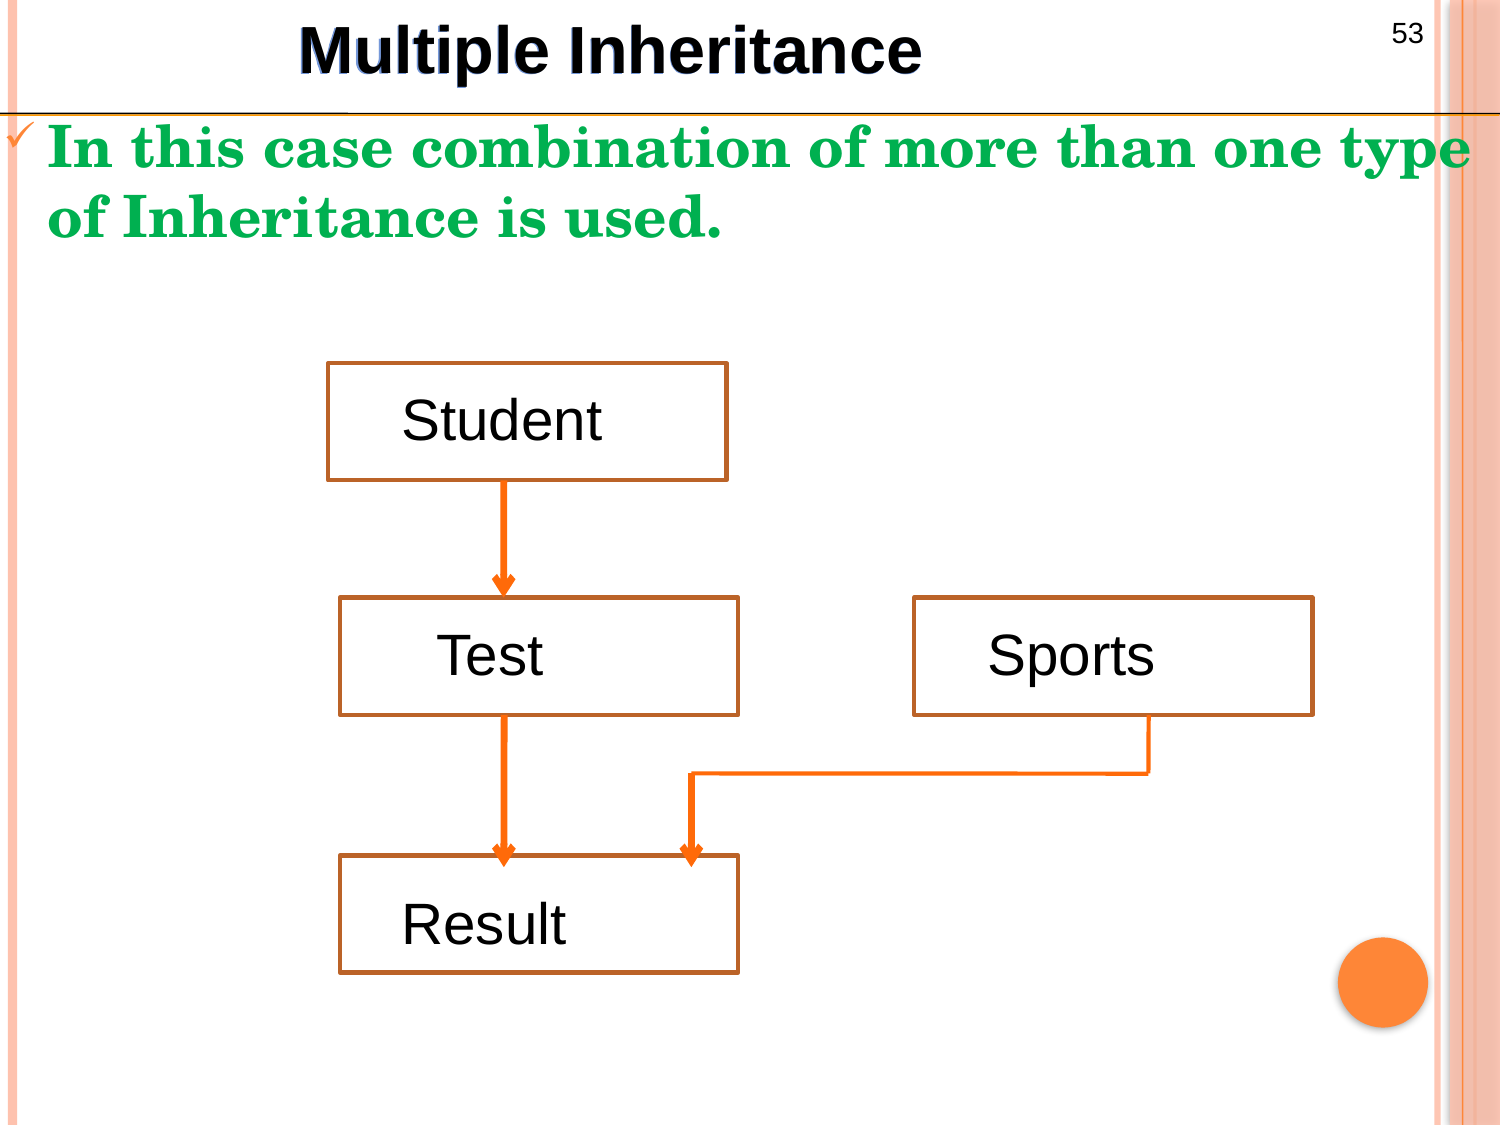

Multiple Inheritance

In this case combination of more than one type of Inheritance is used.

Student

Test
Sports

Result